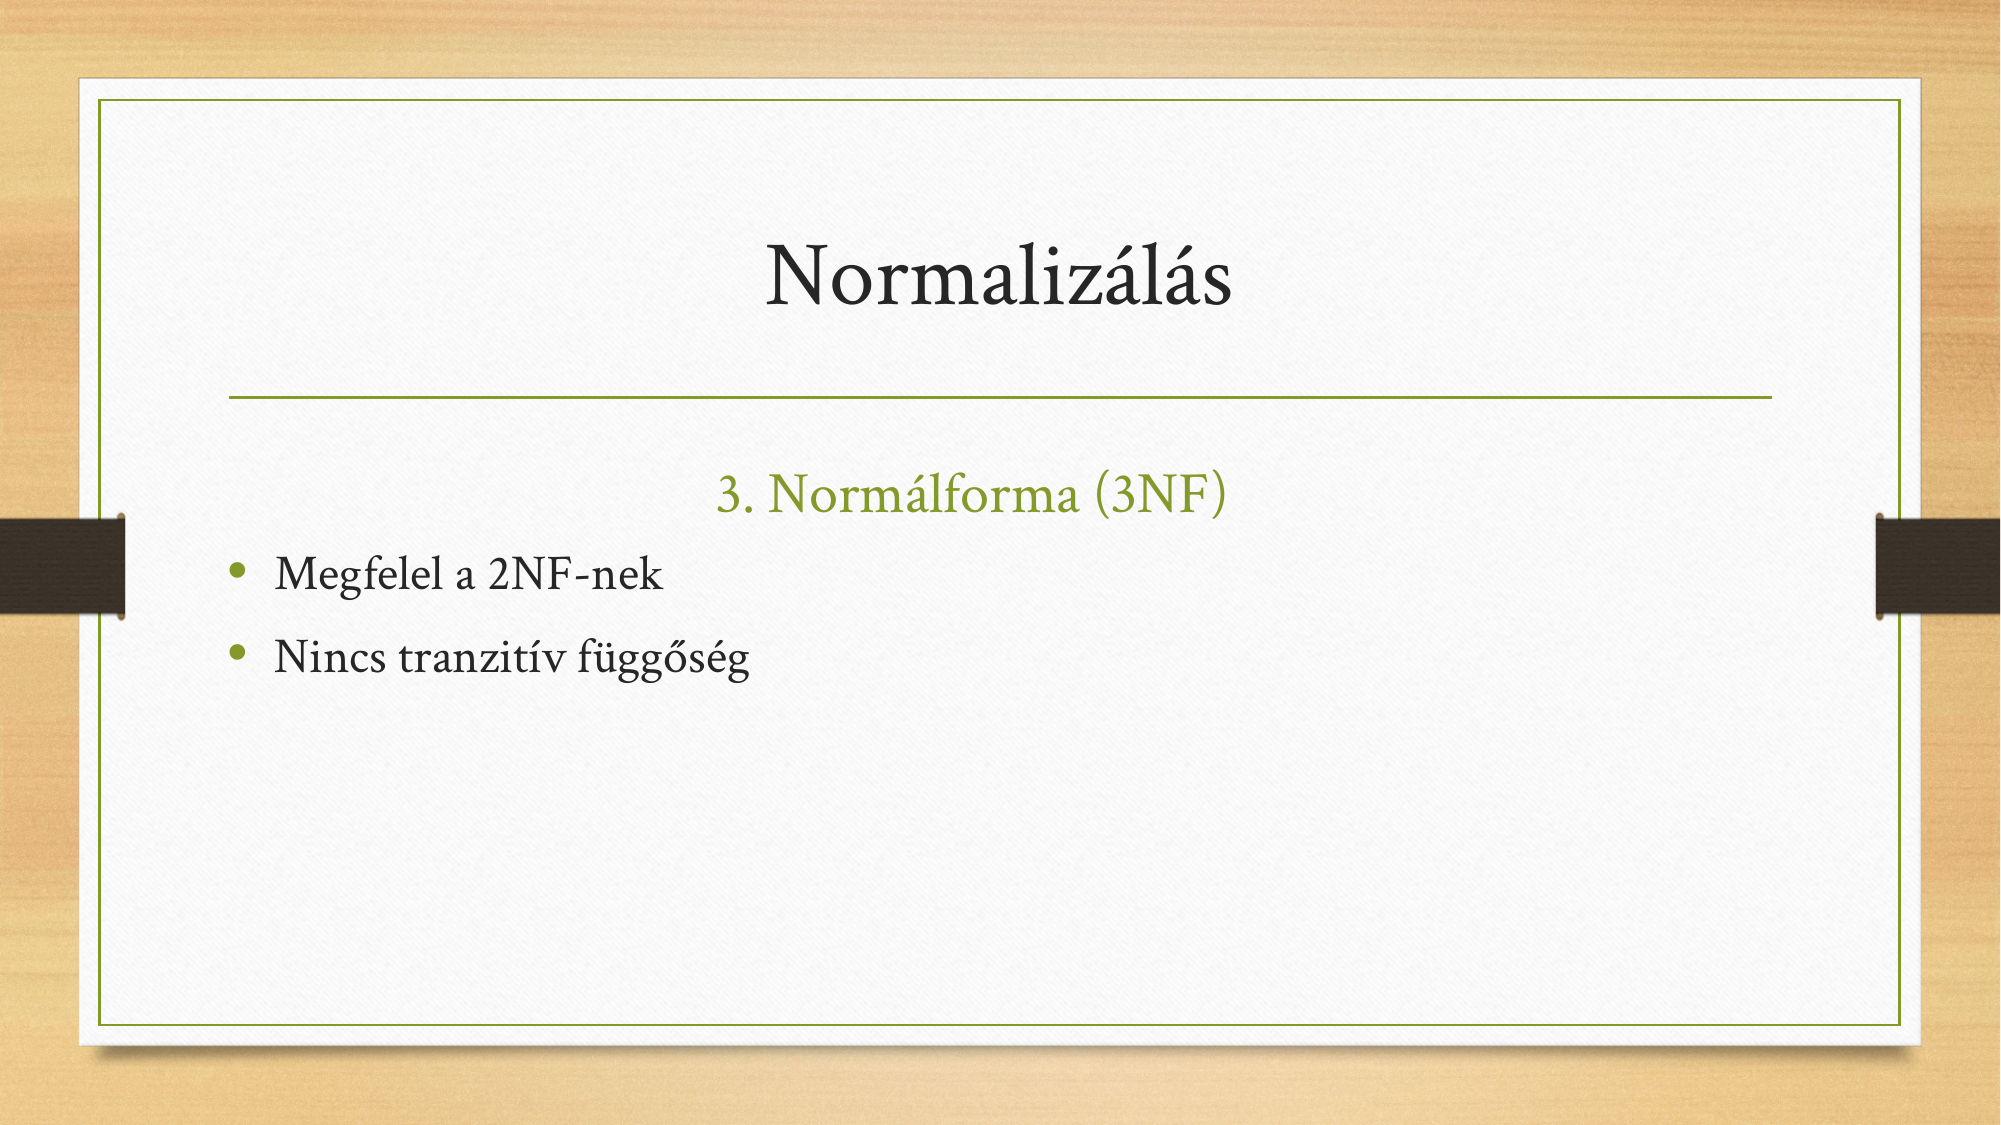

# Normalizálás
3. Normálforma (3NF)
Megfelel a 2NF-nek
Nincs tranzitív függőség